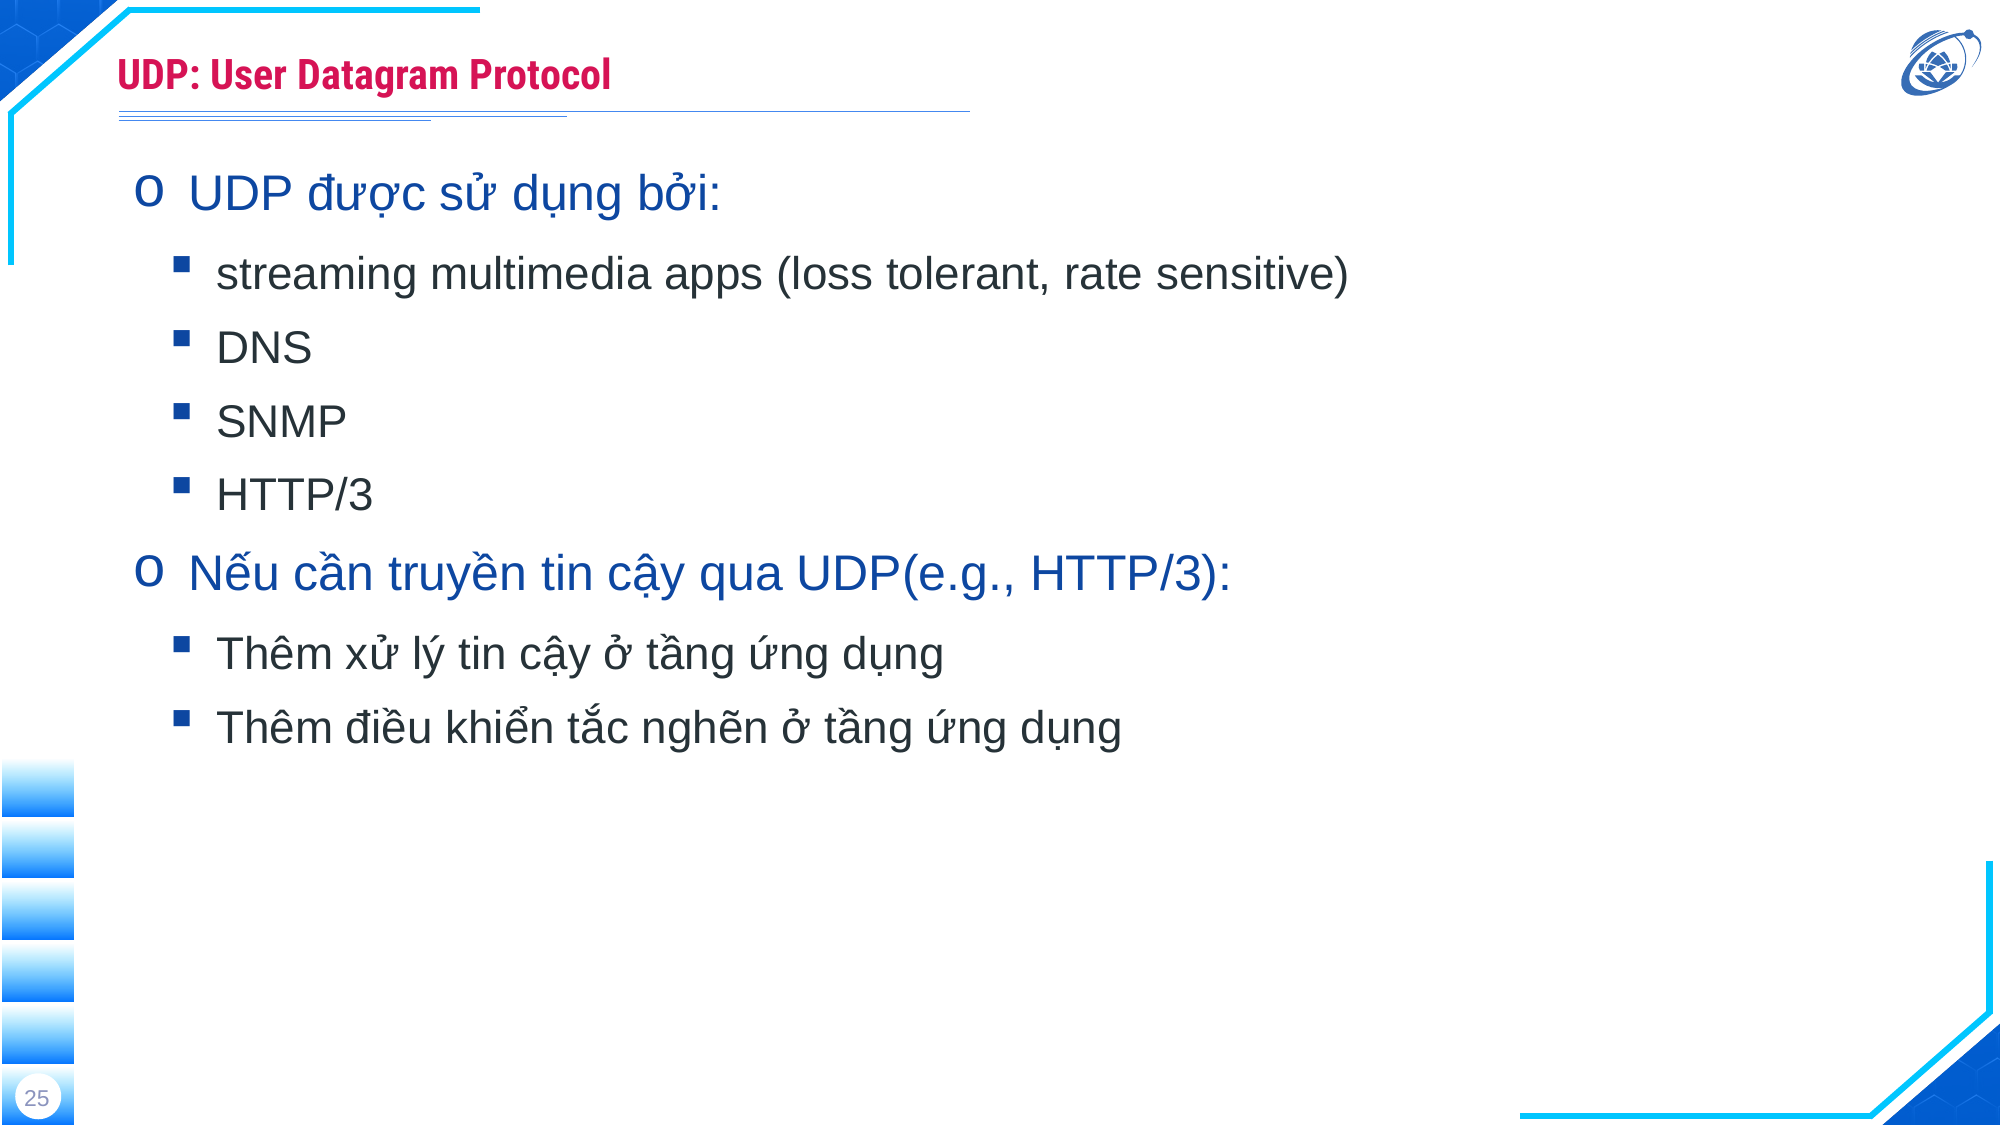

# UDP: User Datagram Protocol
UDP được sử dụng bởi:
streaming multimedia apps (loss tolerant, rate sensitive)
DNS
SNMP
HTTP/3
Nếu cần truyền tin cậy qua UDP(e.g., HTTP/3):
Thêm xử lý tin cậy ở tầng ứng dụng
Thêm điều khiển tắc nghẽn ở tầng ứng dụng

25